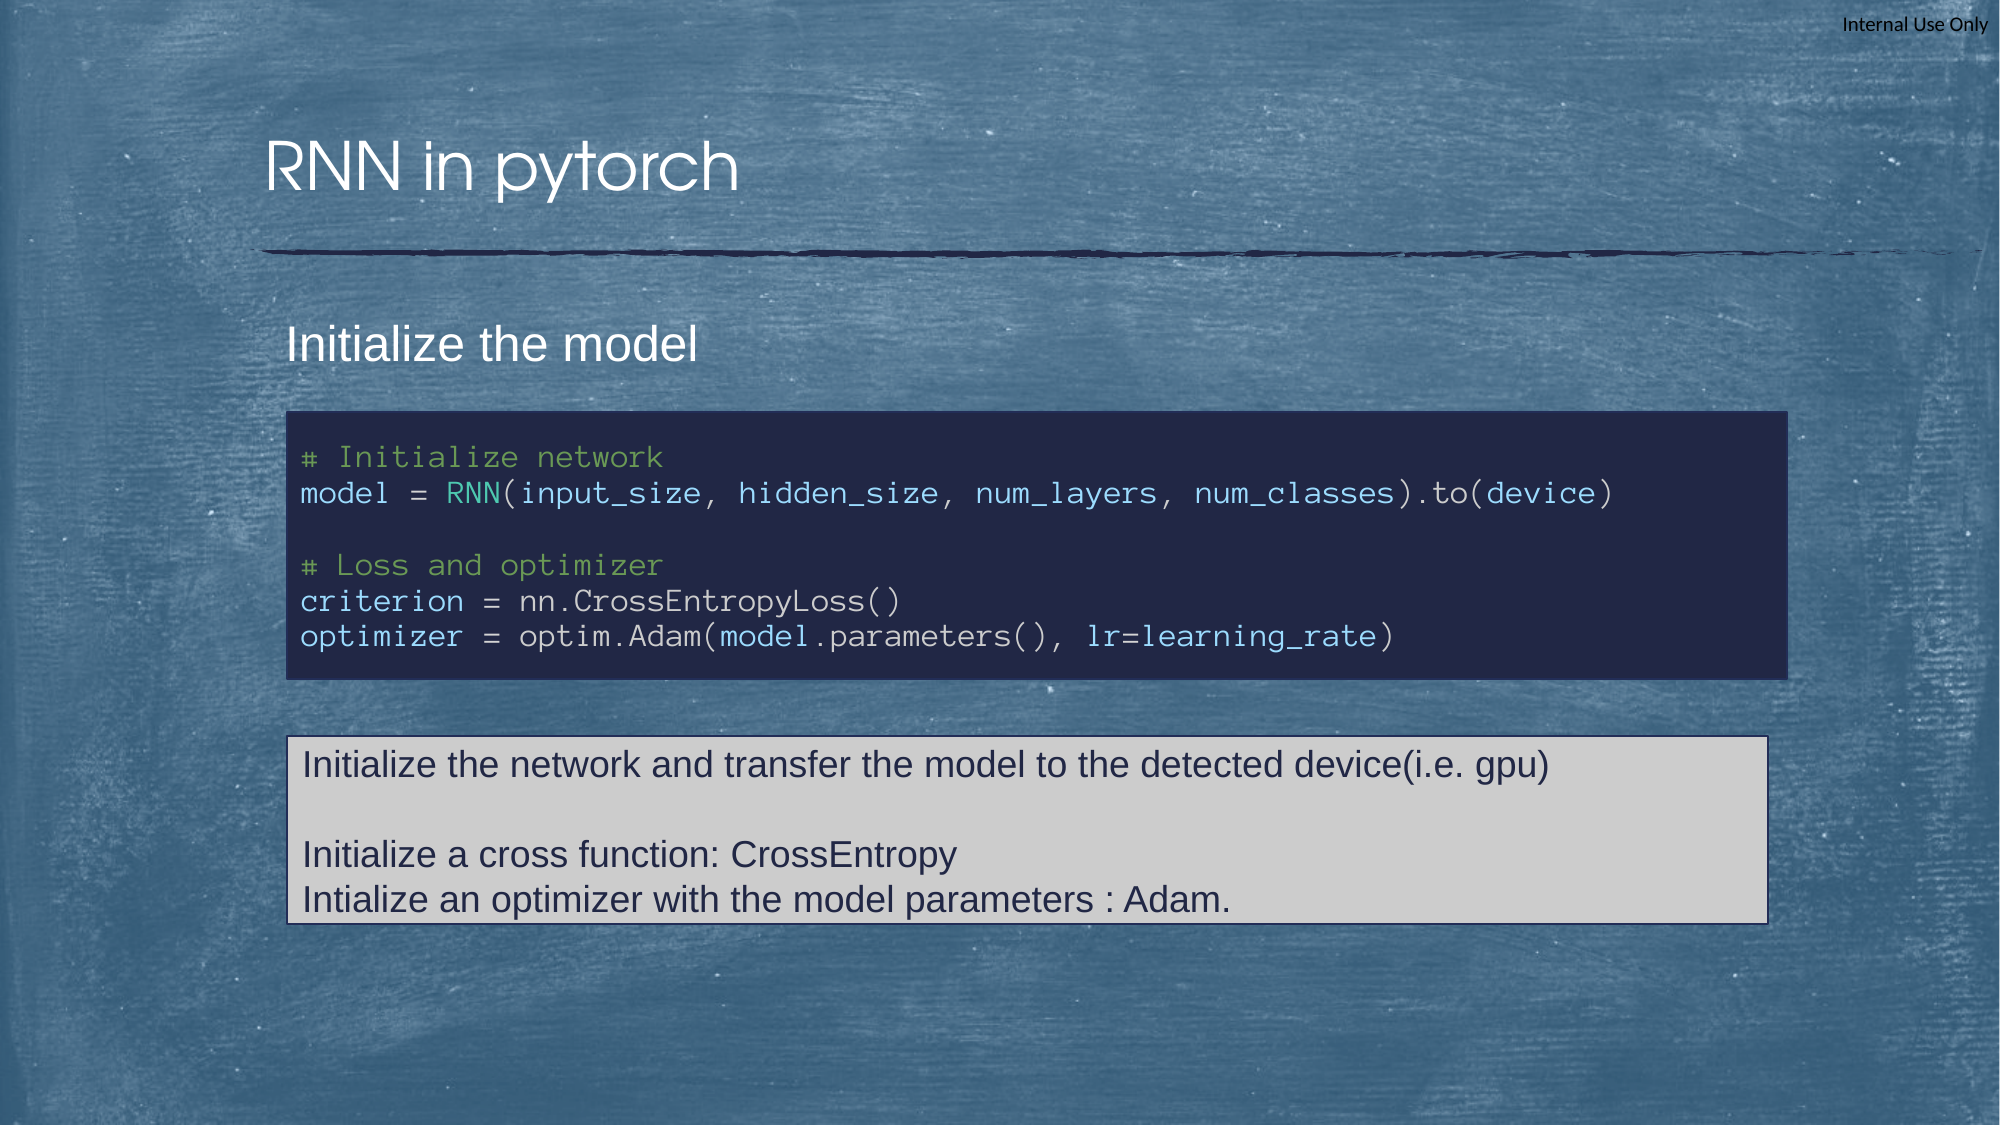

# RNN in pytorch
Initialize the model

# Initialize network
model = RNN(input_size, hidden_size, num_layers, num_classes).to(device)
# Loss and optimizer
criterion = nn.CrossEntropyLoss()
optimizer = optim.Adam(model.parameters(), lr=learning_rate)
Initialize the network and transfer the model to the detected device(i.e. gpu)

Initialize a cross function: CrossEntropy
Intialize an optimizer with the model parameters : Adam.